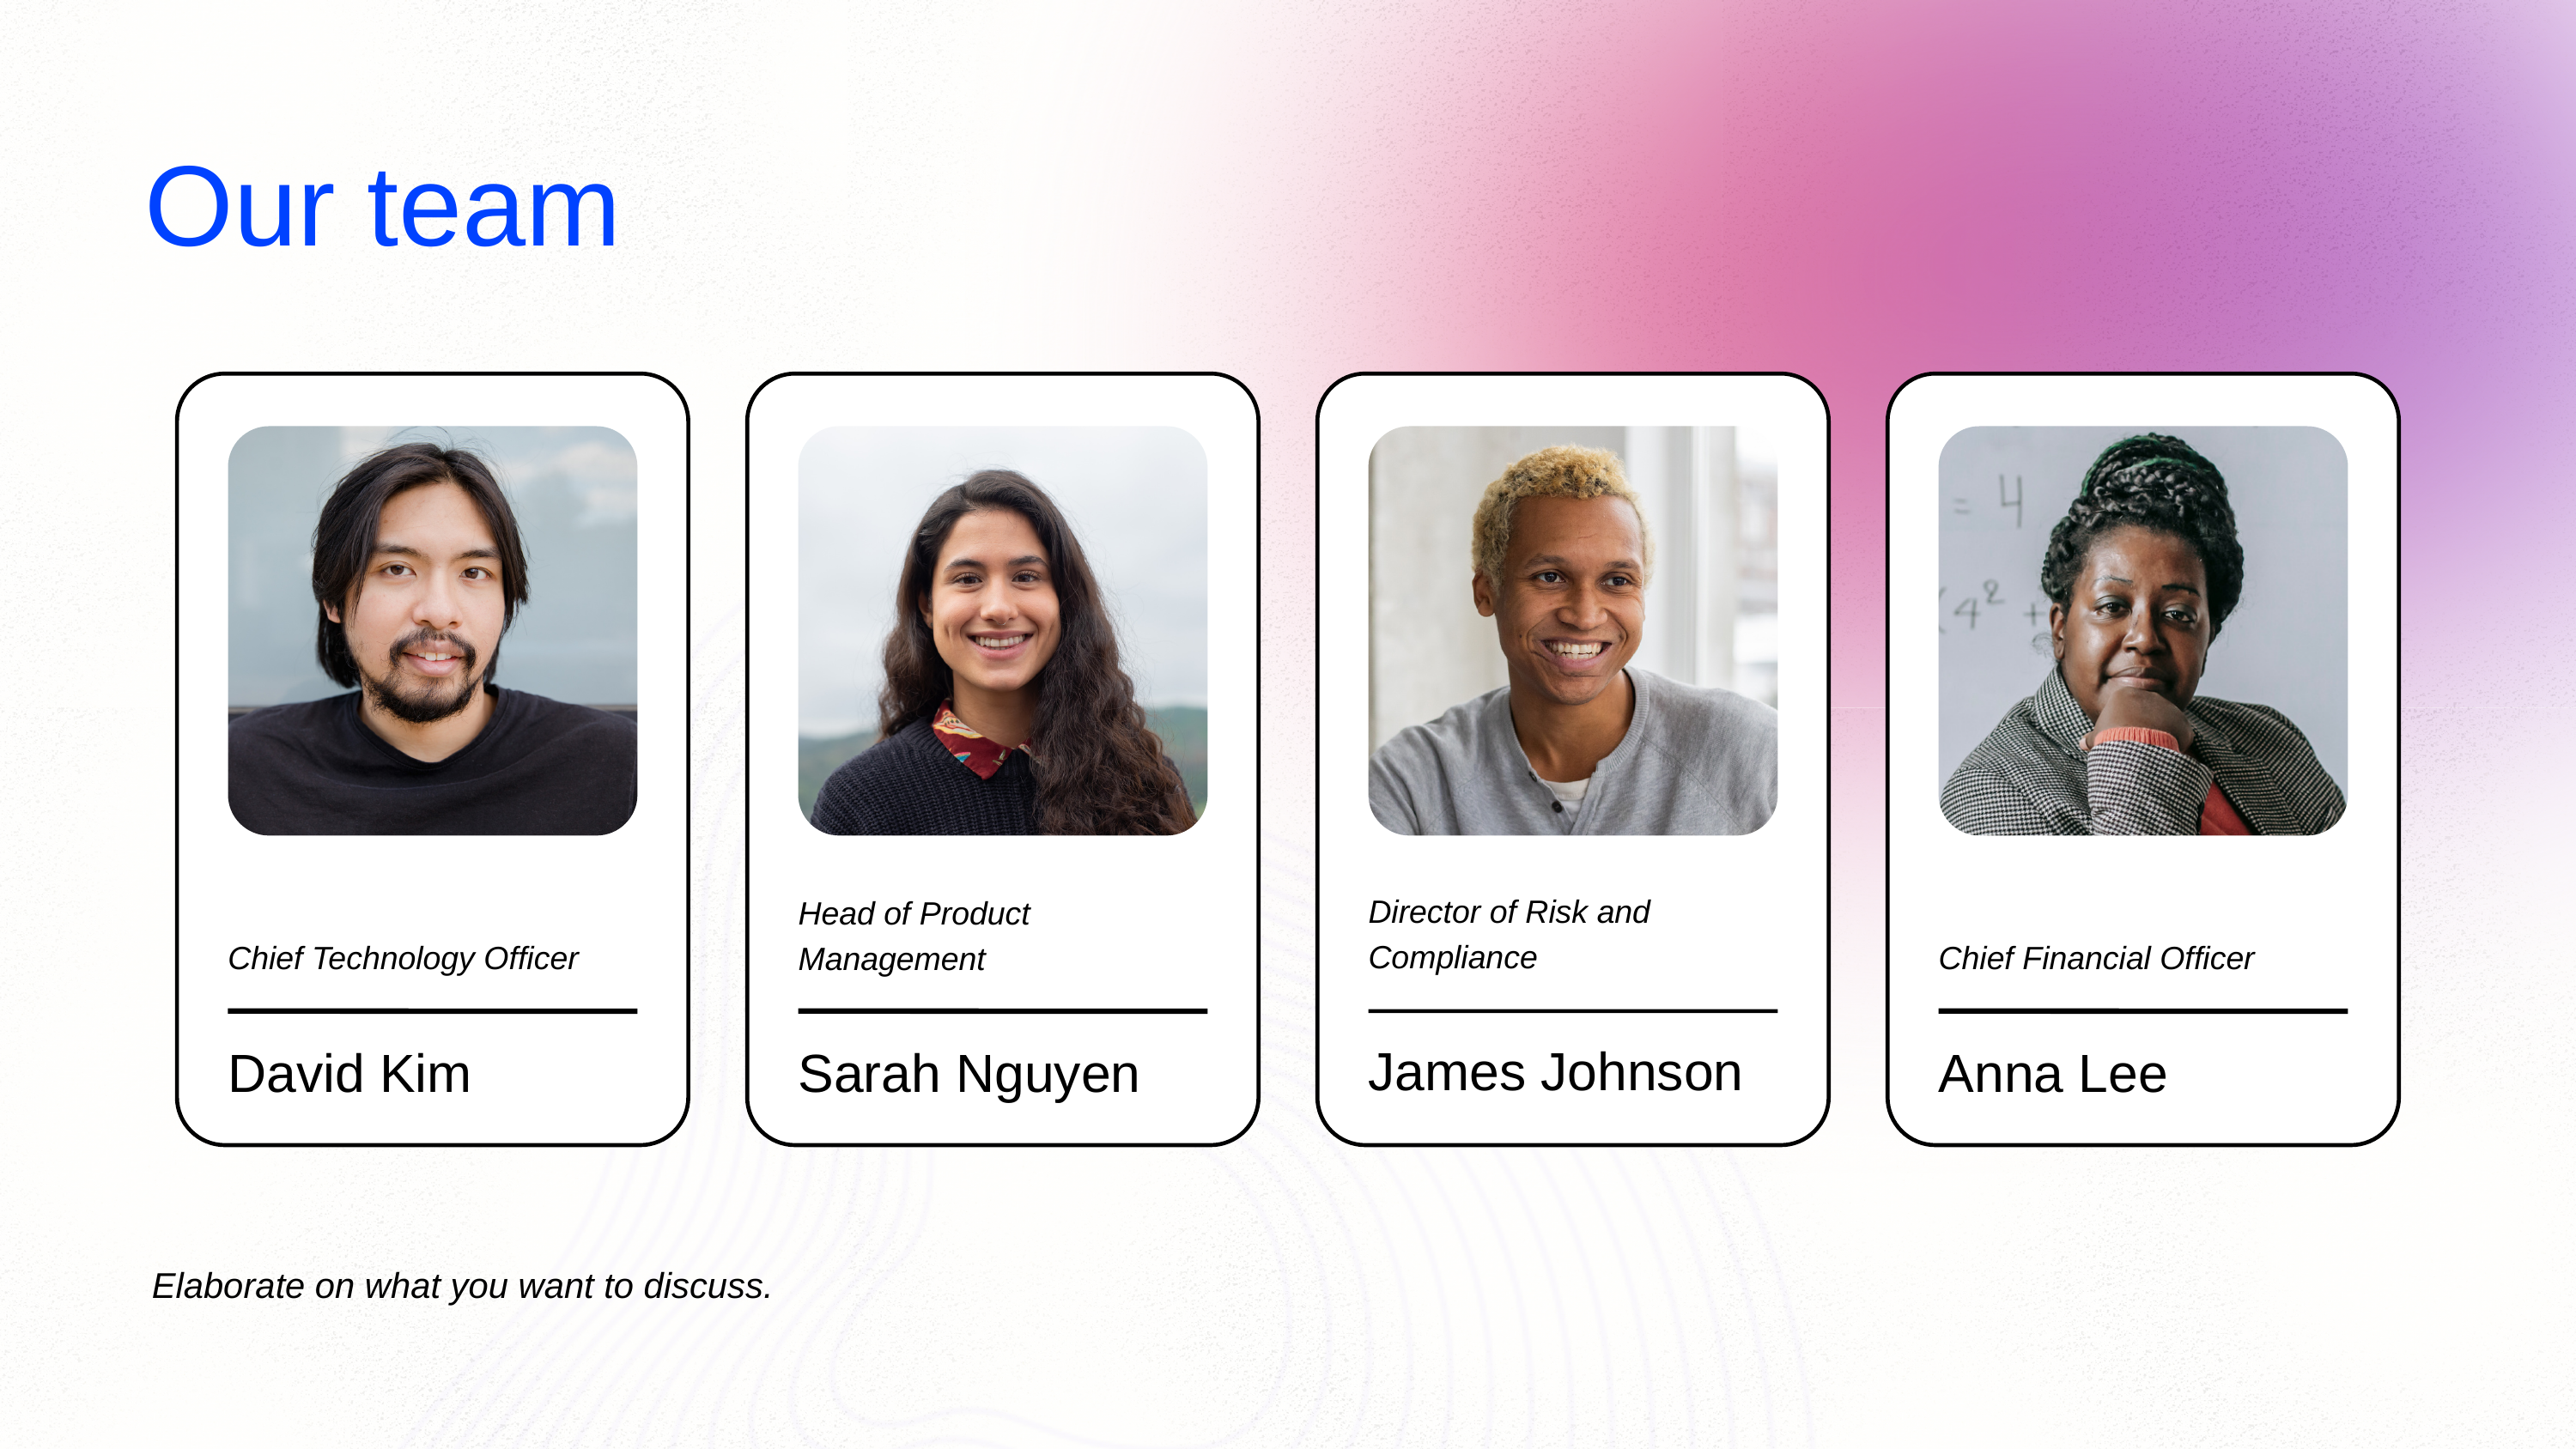

Our team

Chief Technology Officer

David Kim

Head of Product Management

Sarah Nguyen

Chief Financial Officer

Anna Lee

Director of Risk and Compliance

James Johnson
Elaborate on what you want to discuss.